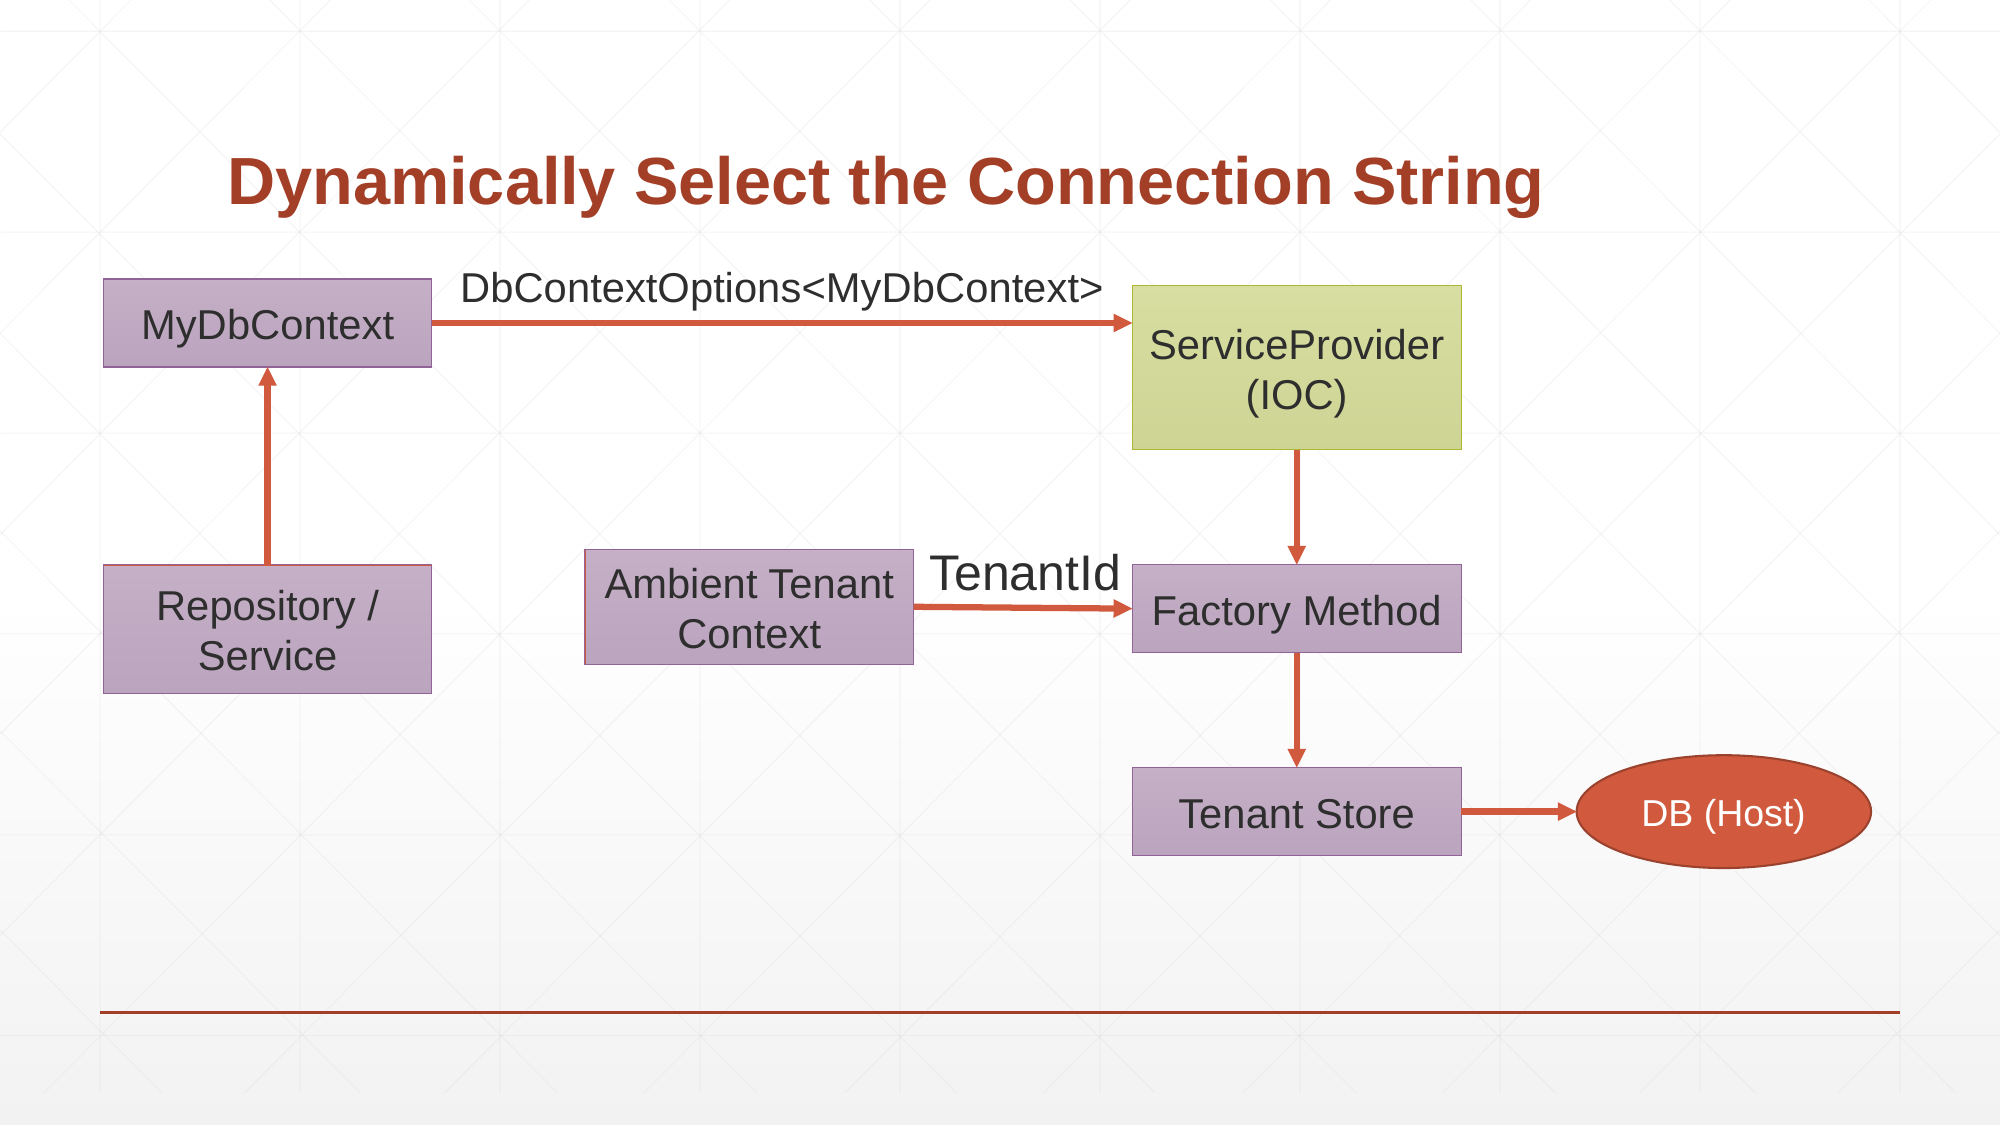

# Dynamically Select the Connection String
DbContextOptions<MyDbContext>
MyDbContext
ServiceProvider
(IOC)
TenantId
Ambient Tenant Context
Repository / Service
Factory Method
DB (Host)
Tenant Store